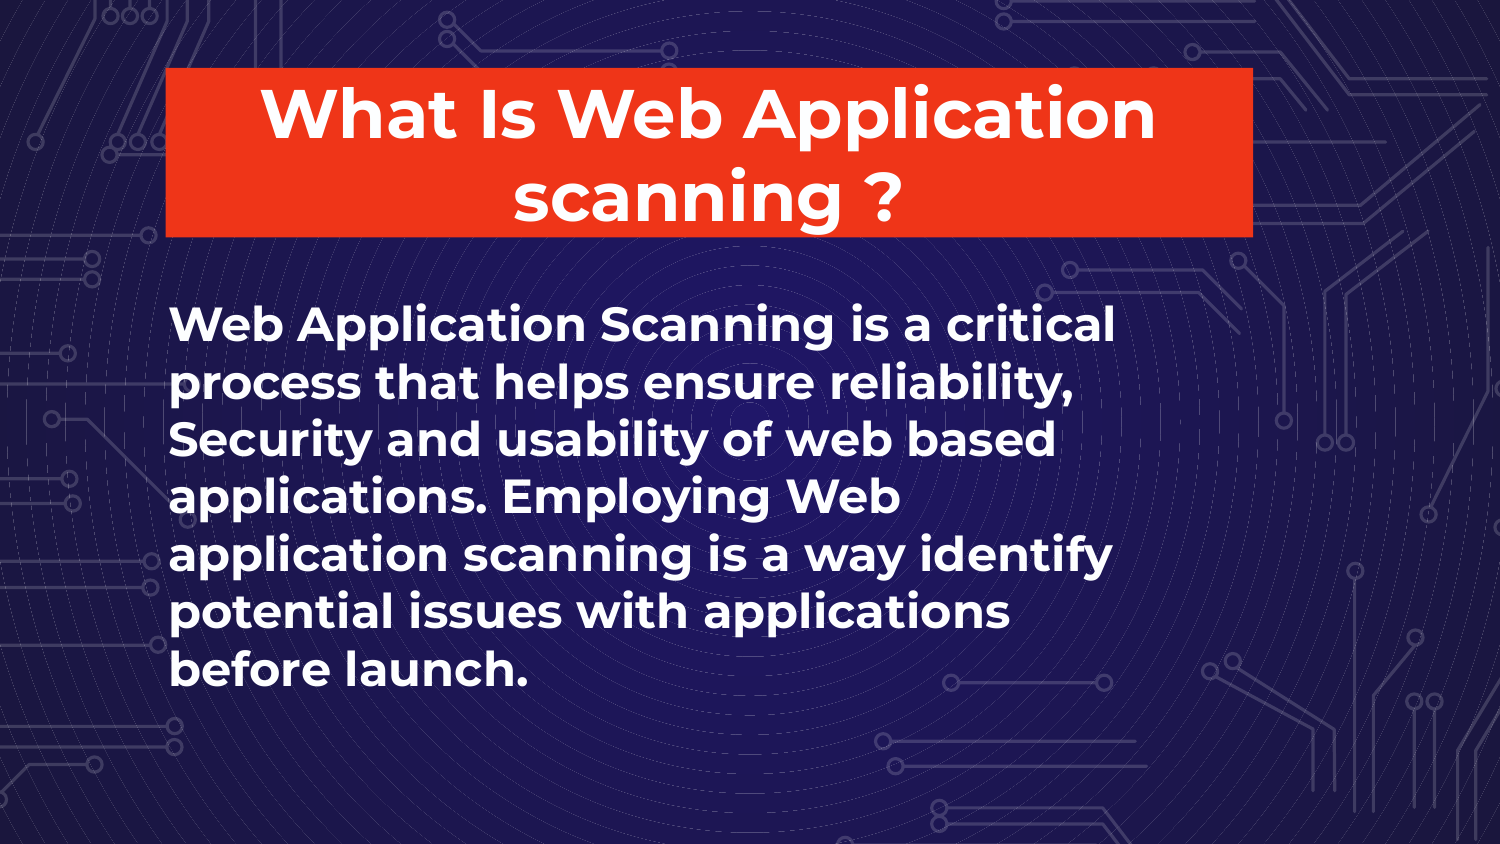

What Is Web Application scanning ?
# Web Application Scanning is a critical process that helps ensure reliability,  Security and usability of web based applications. Employing Web application scanning is a way identify potential issues with applications before launch.